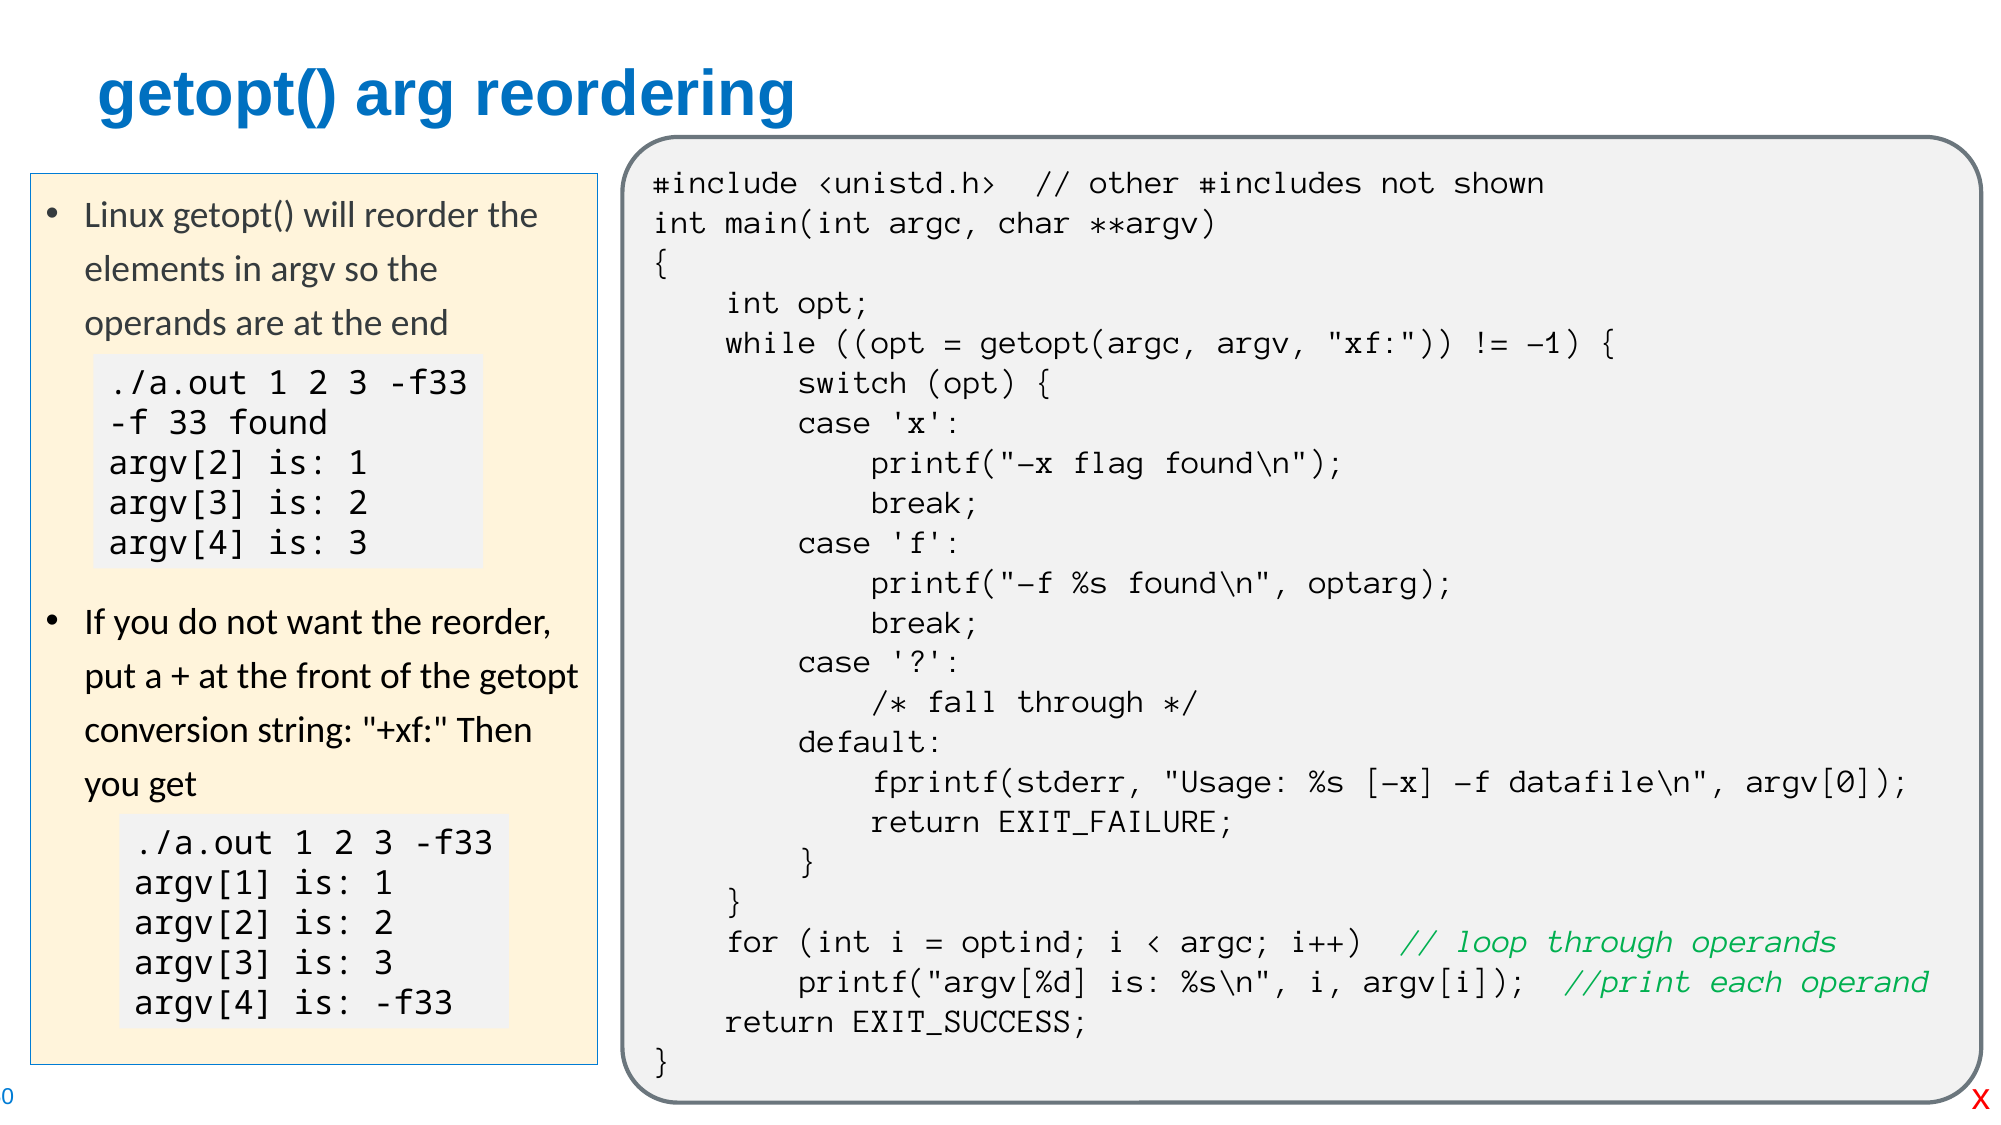

# getopt() arg reordering
#include <unistd.h>  // other #includes not shown
int main(int argc, char **argv)
{
    int opt;
    while ((opt = getopt(argc, argv, "xf:")) != -1) {
        switch (opt) {
        case 'x':
            printf("-x flag found\n");
            break;
        case 'f':
            printf("-f %s found\n", optarg);
            break;
        case '?':
            /* fall through */
        default:
            fprintf(stderr, "Usage: %s [-x] -f datafile\n", argv[0]);
            return EXIT_FAILURE;
        }
    }
    for (int i = optind; i < argc; i++)  // loop through operands
        printf("argv[%d] is: %s\n", i, argv[i]);  //print each operand
    return EXIT_SUCCESS;
}
Linux getopt() will reorder the elements in argv so the operands are at the end

If you do not want the reorder, put a + at the front of the getopt conversion string: "+xf:" Then you get

./a.out 1 2 3 -f33
-f 33 found
argv[2] is: 1
argv[3] is: 2
argv[4] is: 3
./a.out 1 2 3 -f33
argv[1] is: 1
argv[2] is: 2
argv[3] is: 3
argv[4] is: -f33
x